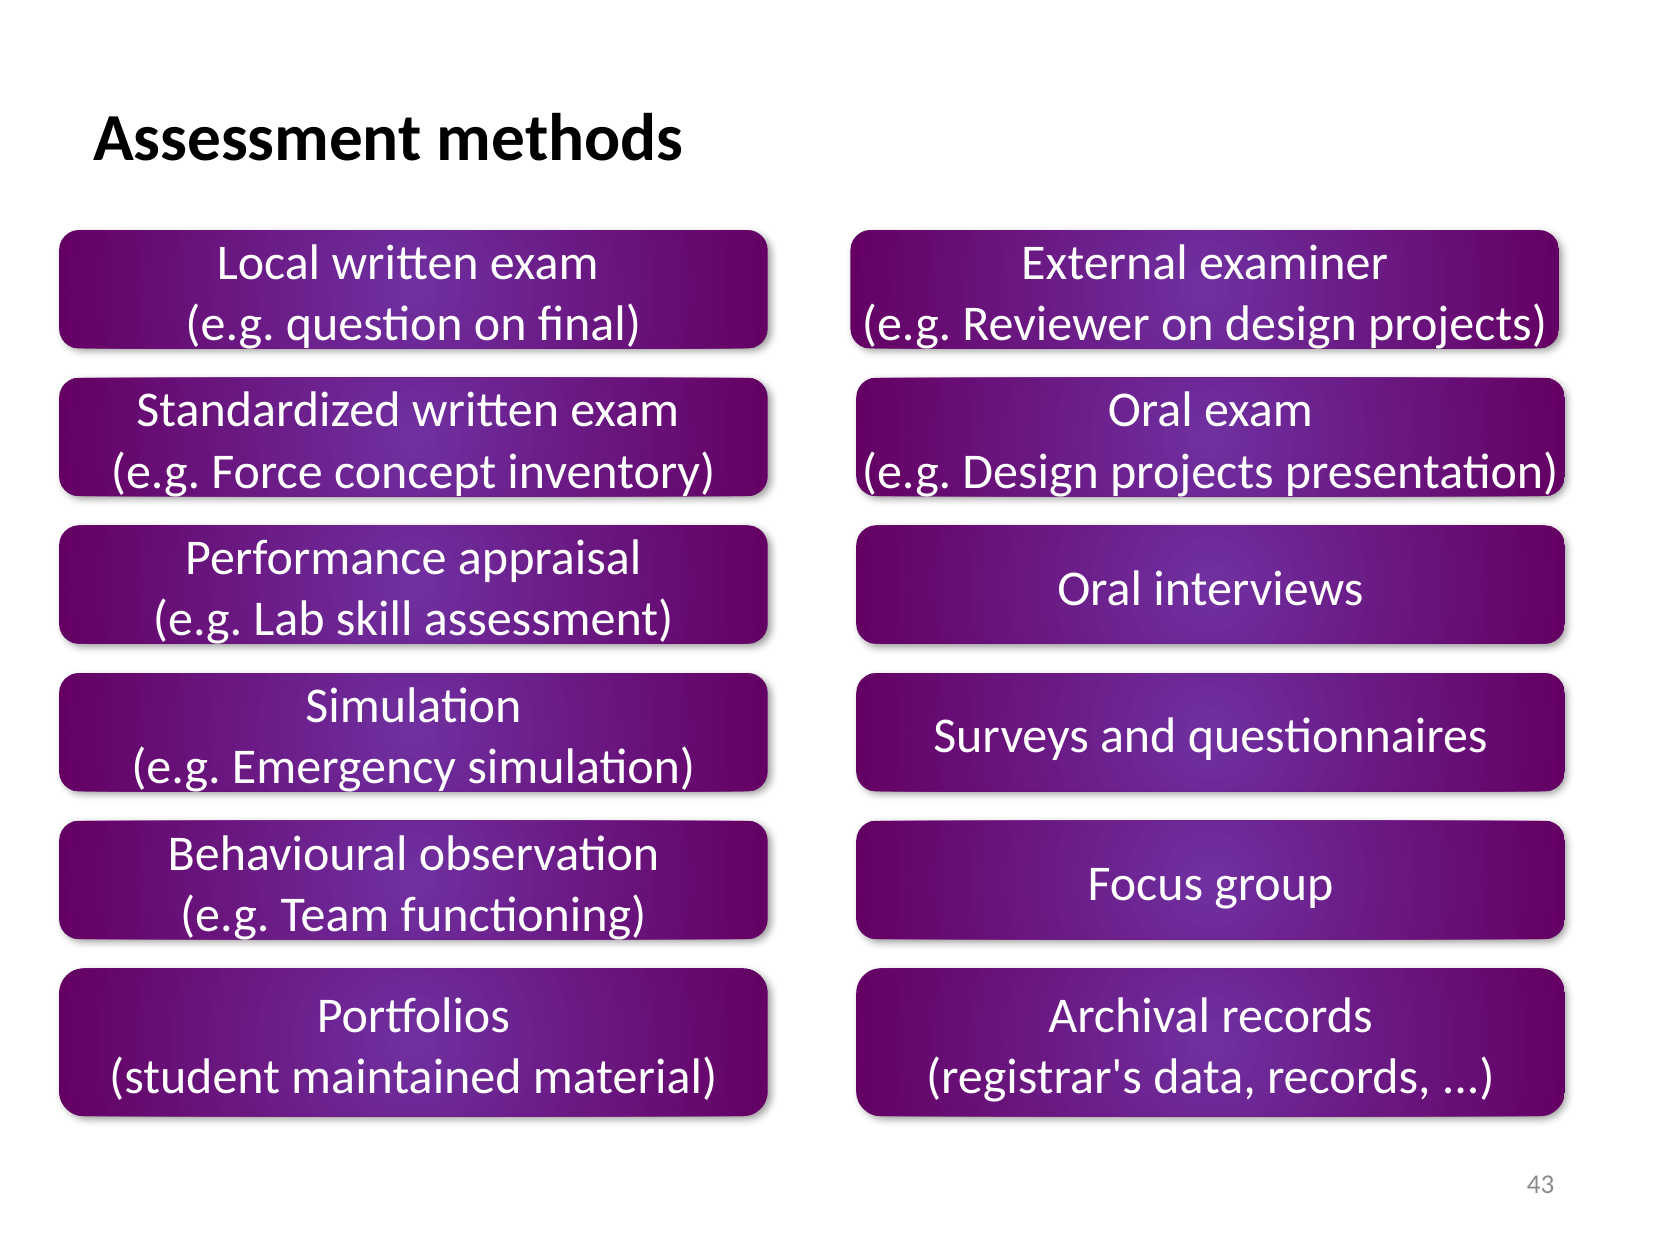

# Assessment methods
Local written exam
(e.g. question on final)
External examiner
(e.g. Reviewer on design projects)
Standardized written exam
(e.g. Force concept inventory)
Oral exam
(e.g. Design projects presentation)
Performance appraisal
(e.g. Lab skill assessment)
Oral interviews
Simulation
(e.g. Emergency simulation)
Surveys and questionnaires
Behavioural observation
(e.g. Team functioning)
Focus group
Portfolios
(student maintained material)
Archival records
(registrar's data, records, ...)
43